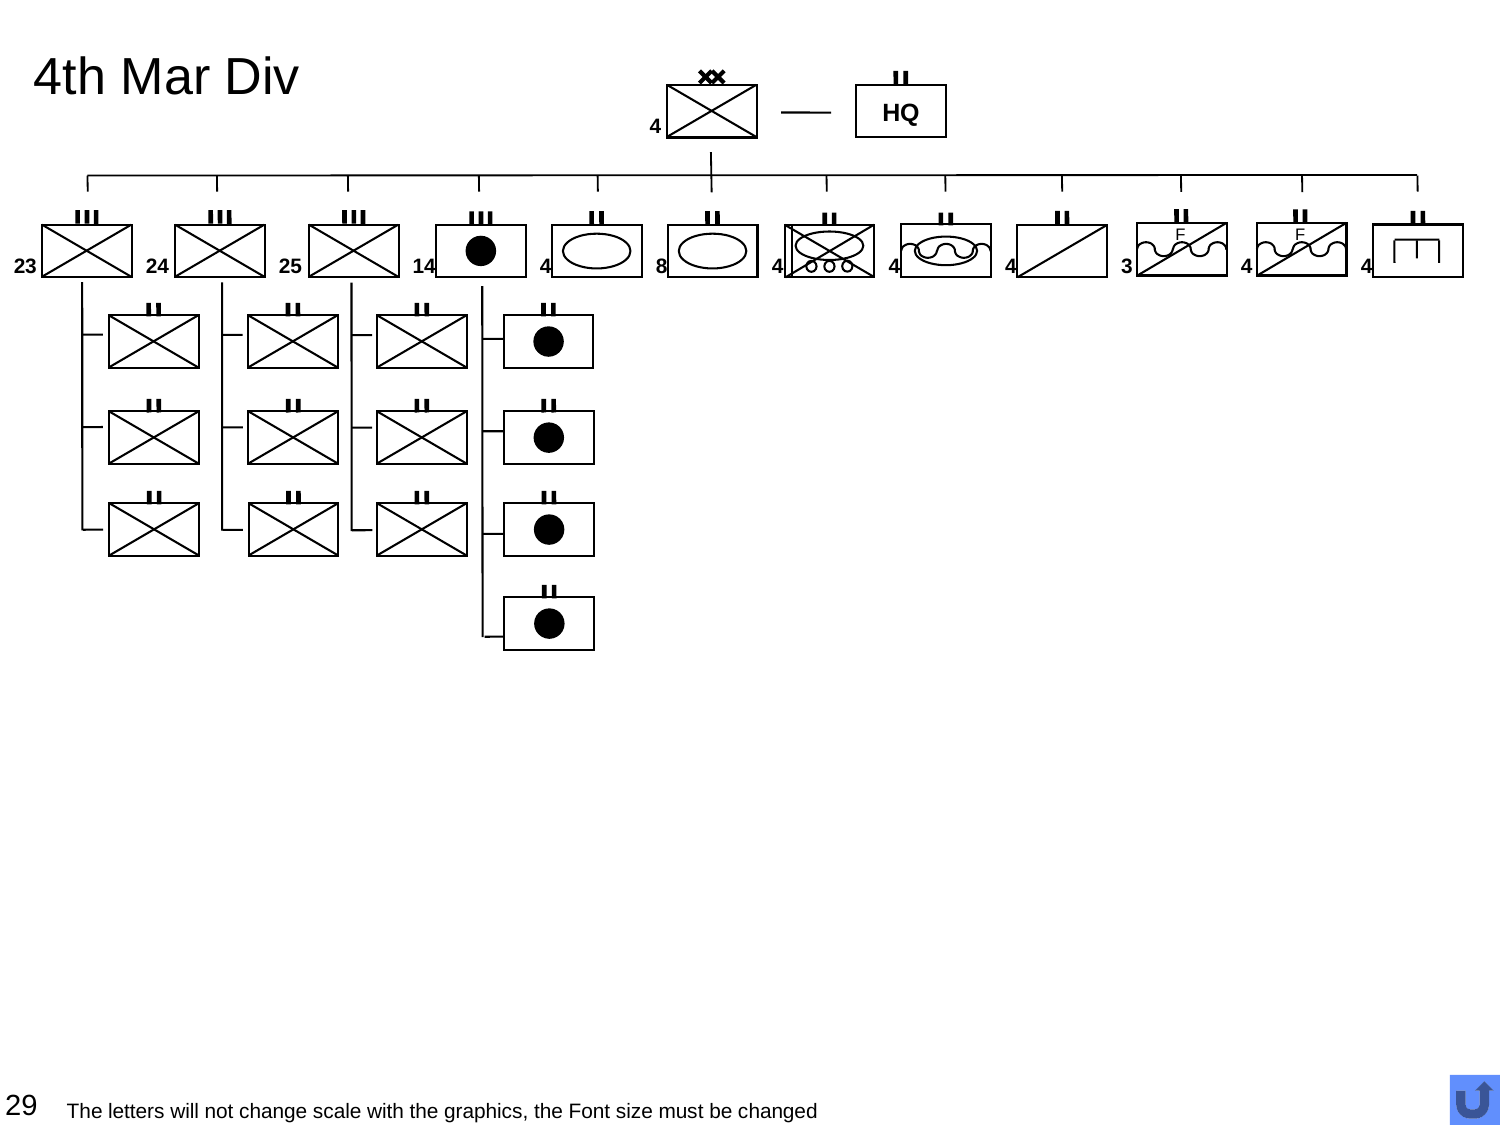

# 4th Mar Div

4

HQ

F

3

F

4

23

24

25

4

4

4

8

14

4

4

29

The letters will not change scale with the graphics, the Font size must be changed